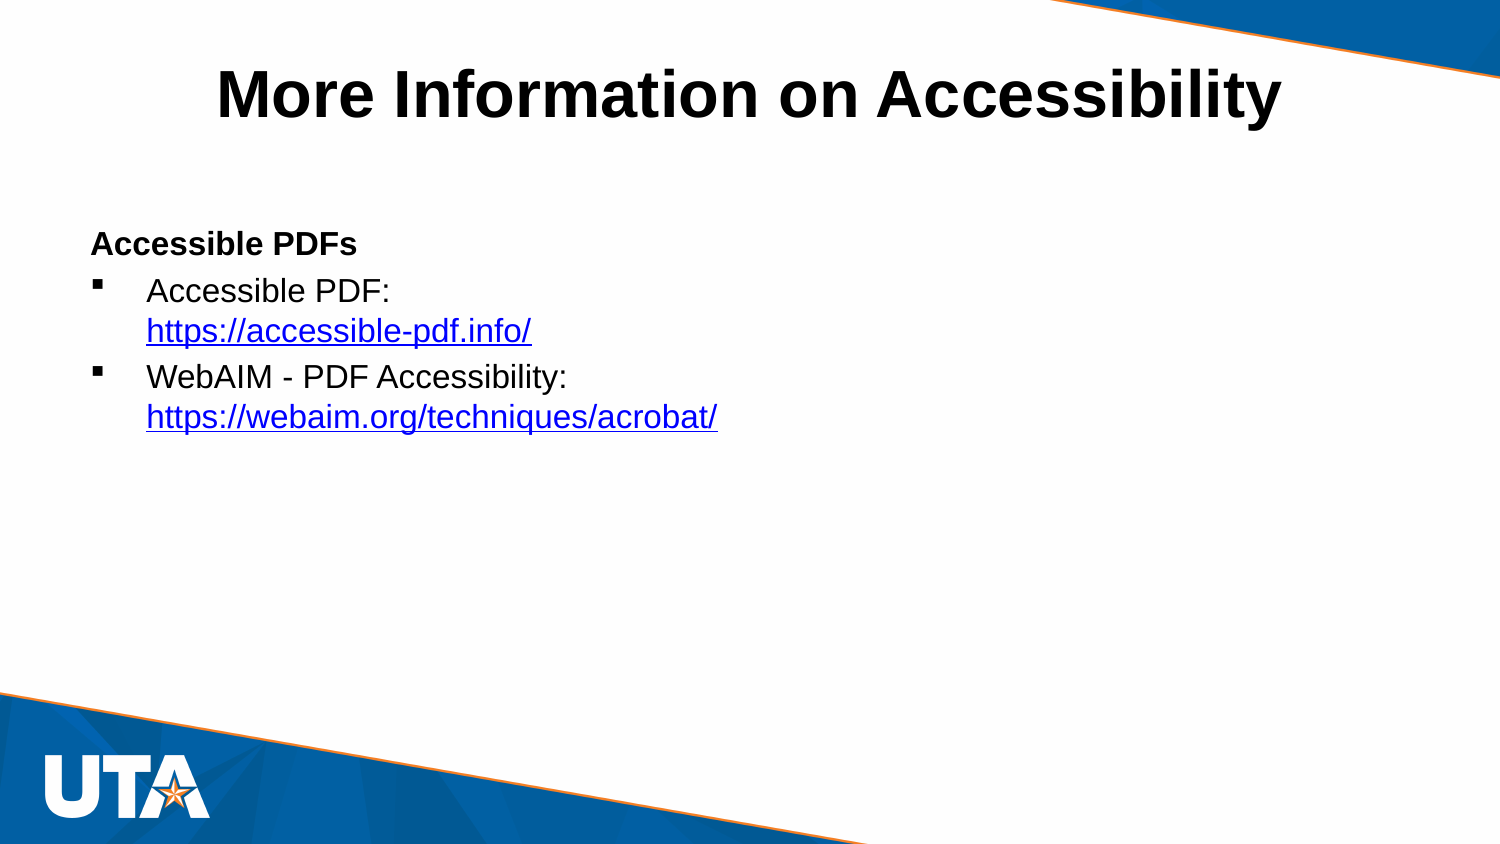

# More Information on Accessibility
Accessible PDFs
Accessible PDF:  https://accessible-pdf.info/
WebAIM - PDF Accessibility:  https://webaim.org/techniques/acrobat/